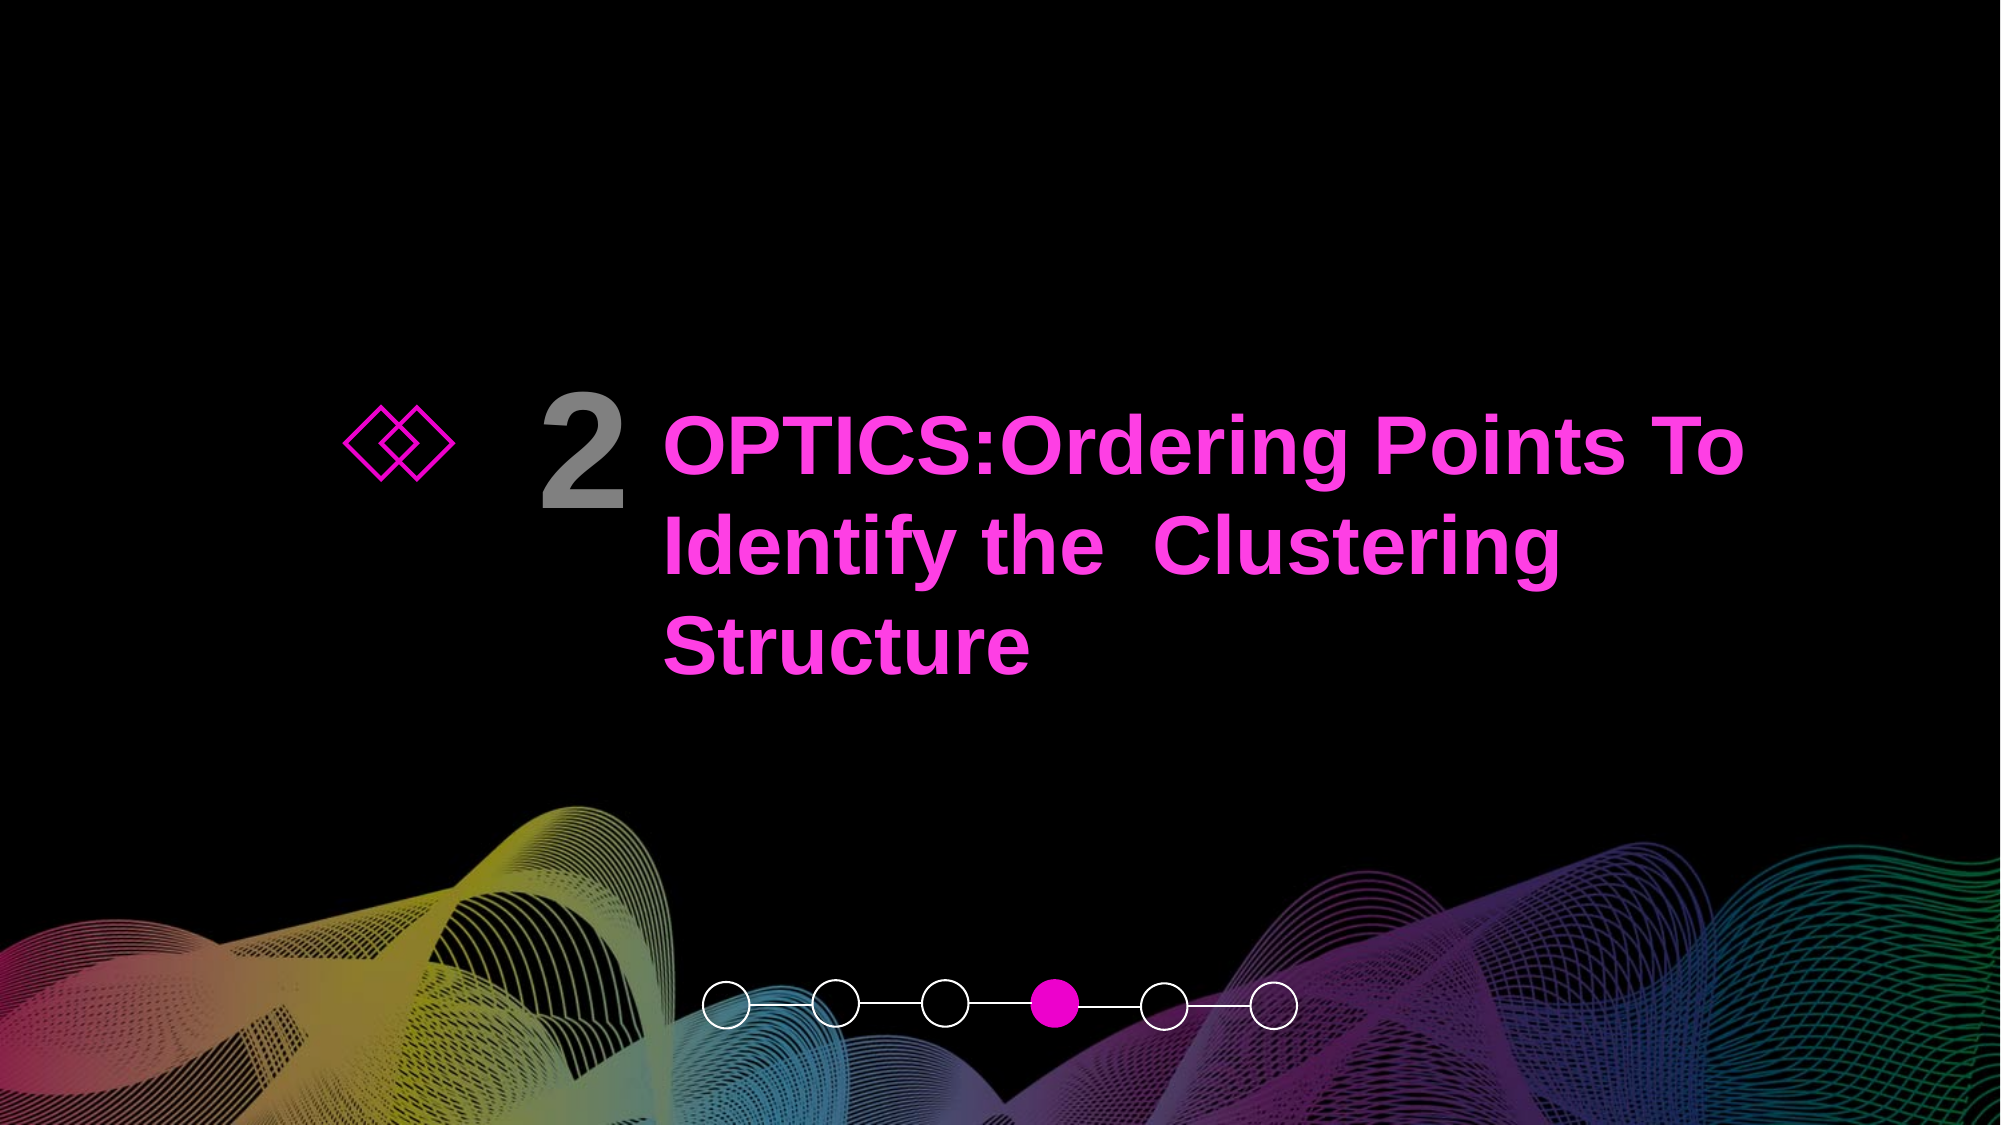

2
OPTICS:Ordering Points To Identify the  Clustering  Structure